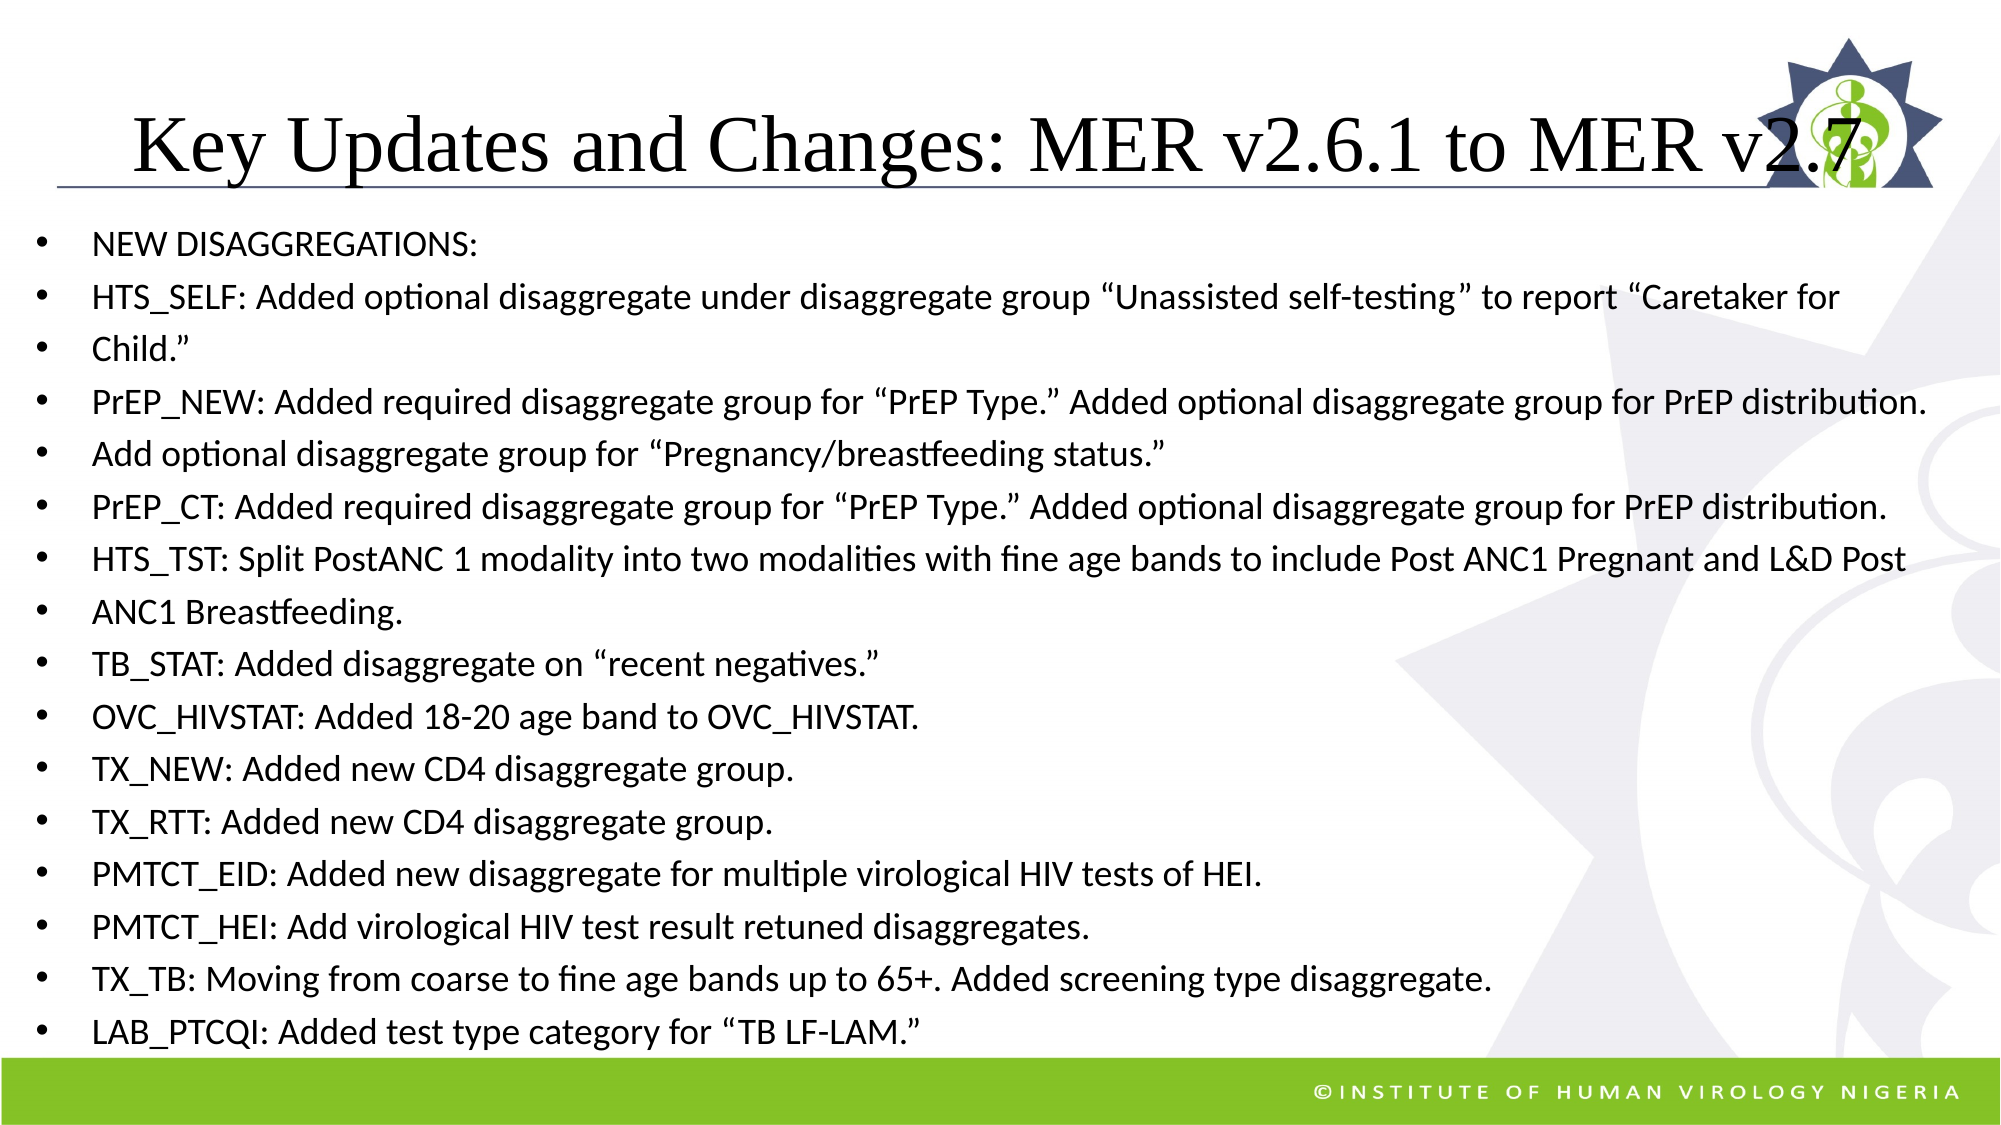

# Key Updates and Changes: MER v2.6.1 to MER v2.7
NEW DISAGGREGATIONS:
HTS_SELF: Added optional disaggregate under disaggregate group “Unassisted self-testing” to report “Caretaker for
Child.”
PrEP_NEW: Added required disaggregate group for “PrEP Type.” Added optional disaggregate group for PrEP distribution.
Add optional disaggregate group for “Pregnancy/breastfeeding status.”
PrEP_CT: Added required disaggregate group for “PrEP Type.” Added optional disaggregate group for PrEP distribution.
HTS_TST: Split PostANC 1 modality into two modalities with fine age bands to include Post ANC1 Pregnant and L&D Post
ANC1 Breastfeeding.
TB_STAT: Added disaggregate on “recent negatives.”
OVC_HIVSTAT: Added 18-20 age band to OVC_HIVSTAT.
TX_NEW: Added new CD4 disaggregate group.
TX_RTT: Added new CD4 disaggregate group.
PMTCT_EID: Added new disaggregate for multiple virological HIV tests of HEI.
PMTCT_HEI: Add virological HIV test result retuned disaggregates.
TX_TB: Moving from coarse to fine age bands up to 65+. Added screening type disaggregate.
LAB_PTCQI: Added test type category for “TB LF-LAM.”